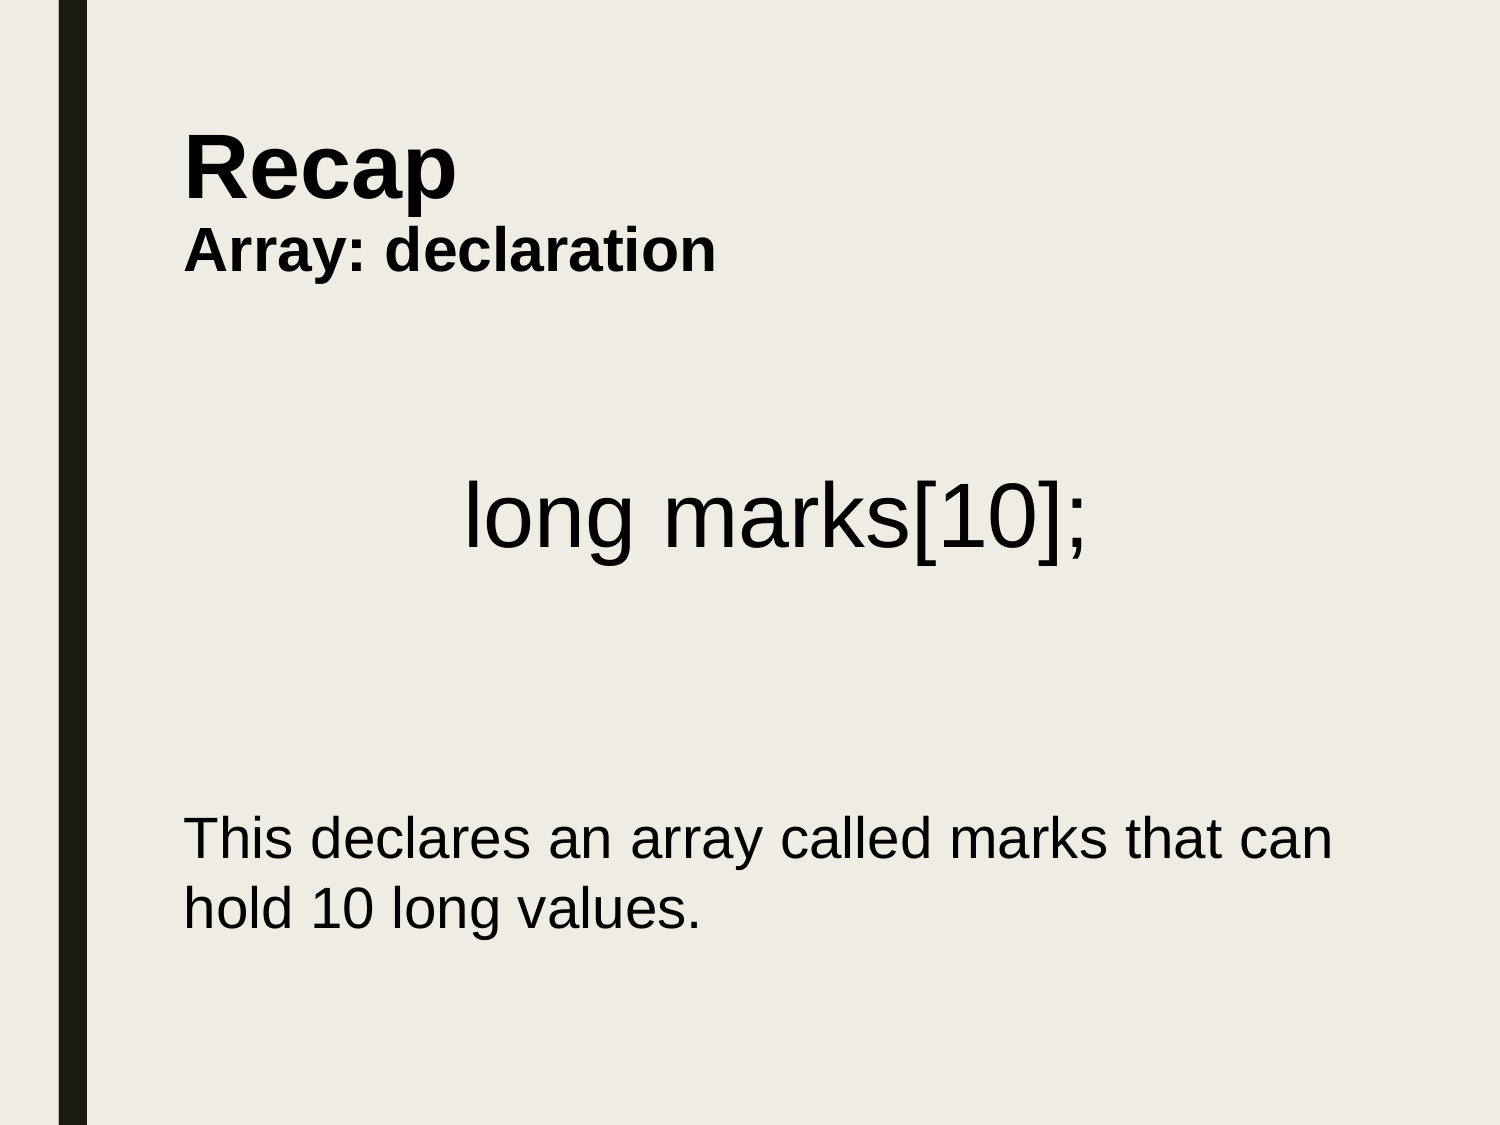

# Recap Array: declaration
long marks[10];
This declares an array called marks that can hold 10 long values.